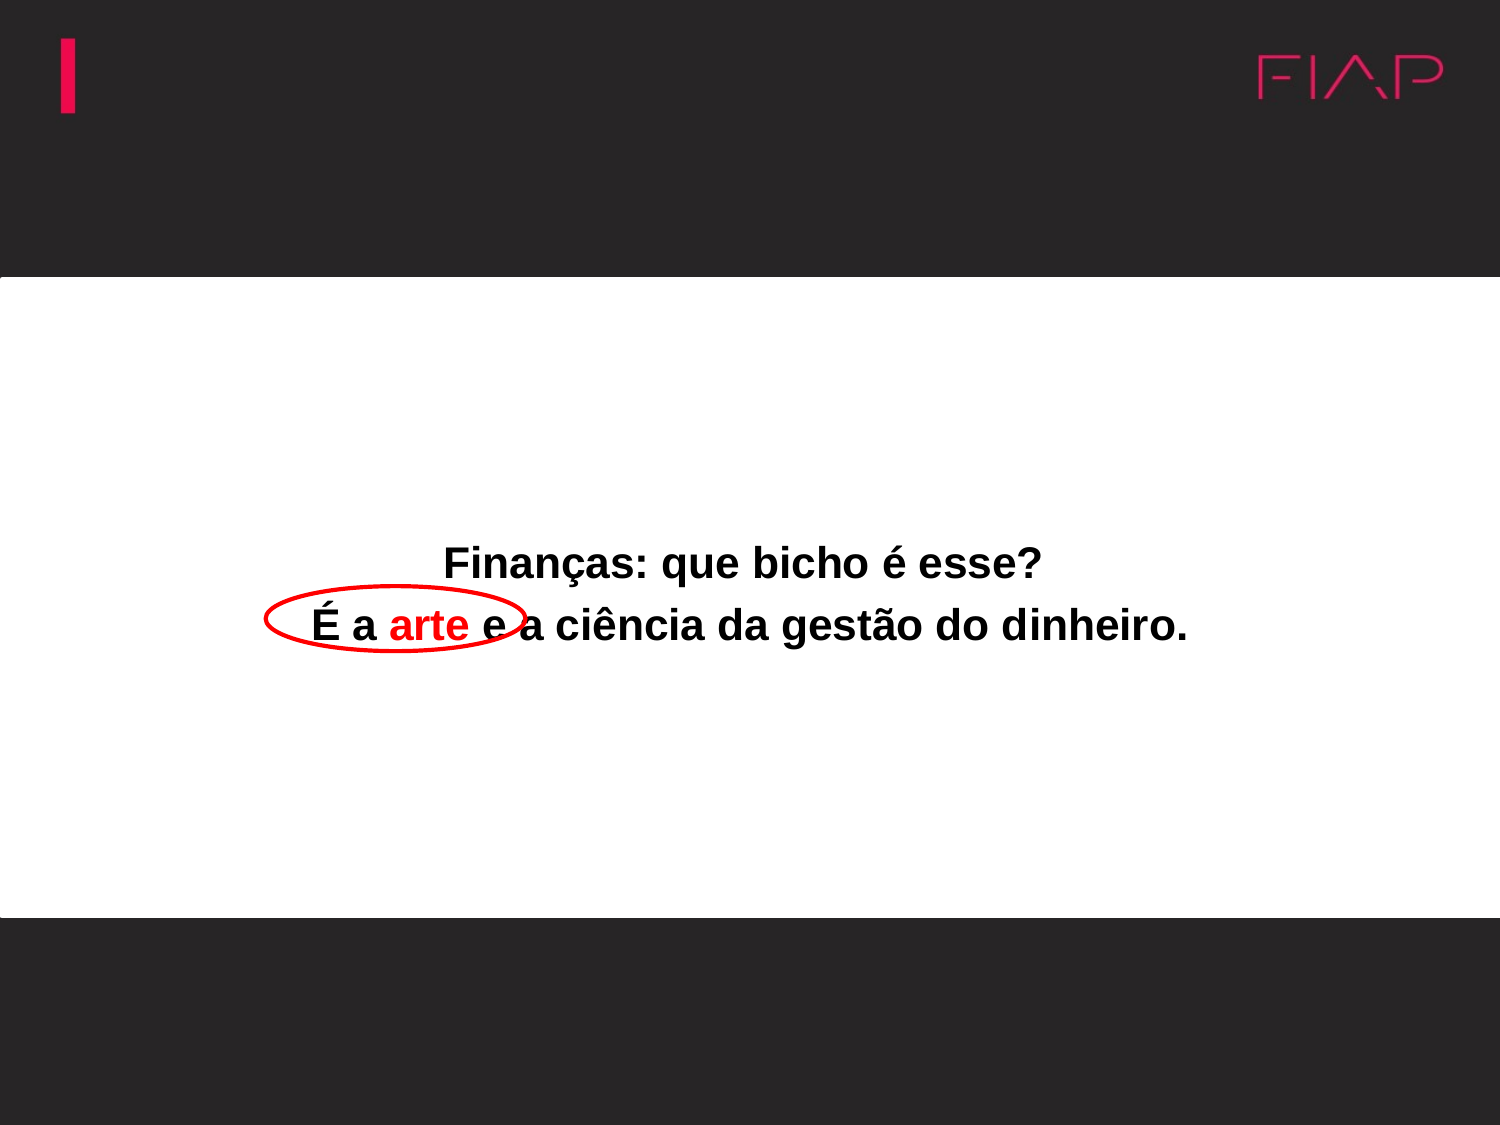

Finanças: que bicho é esse?
É a arte e a ciência da gestão do dinheiro.